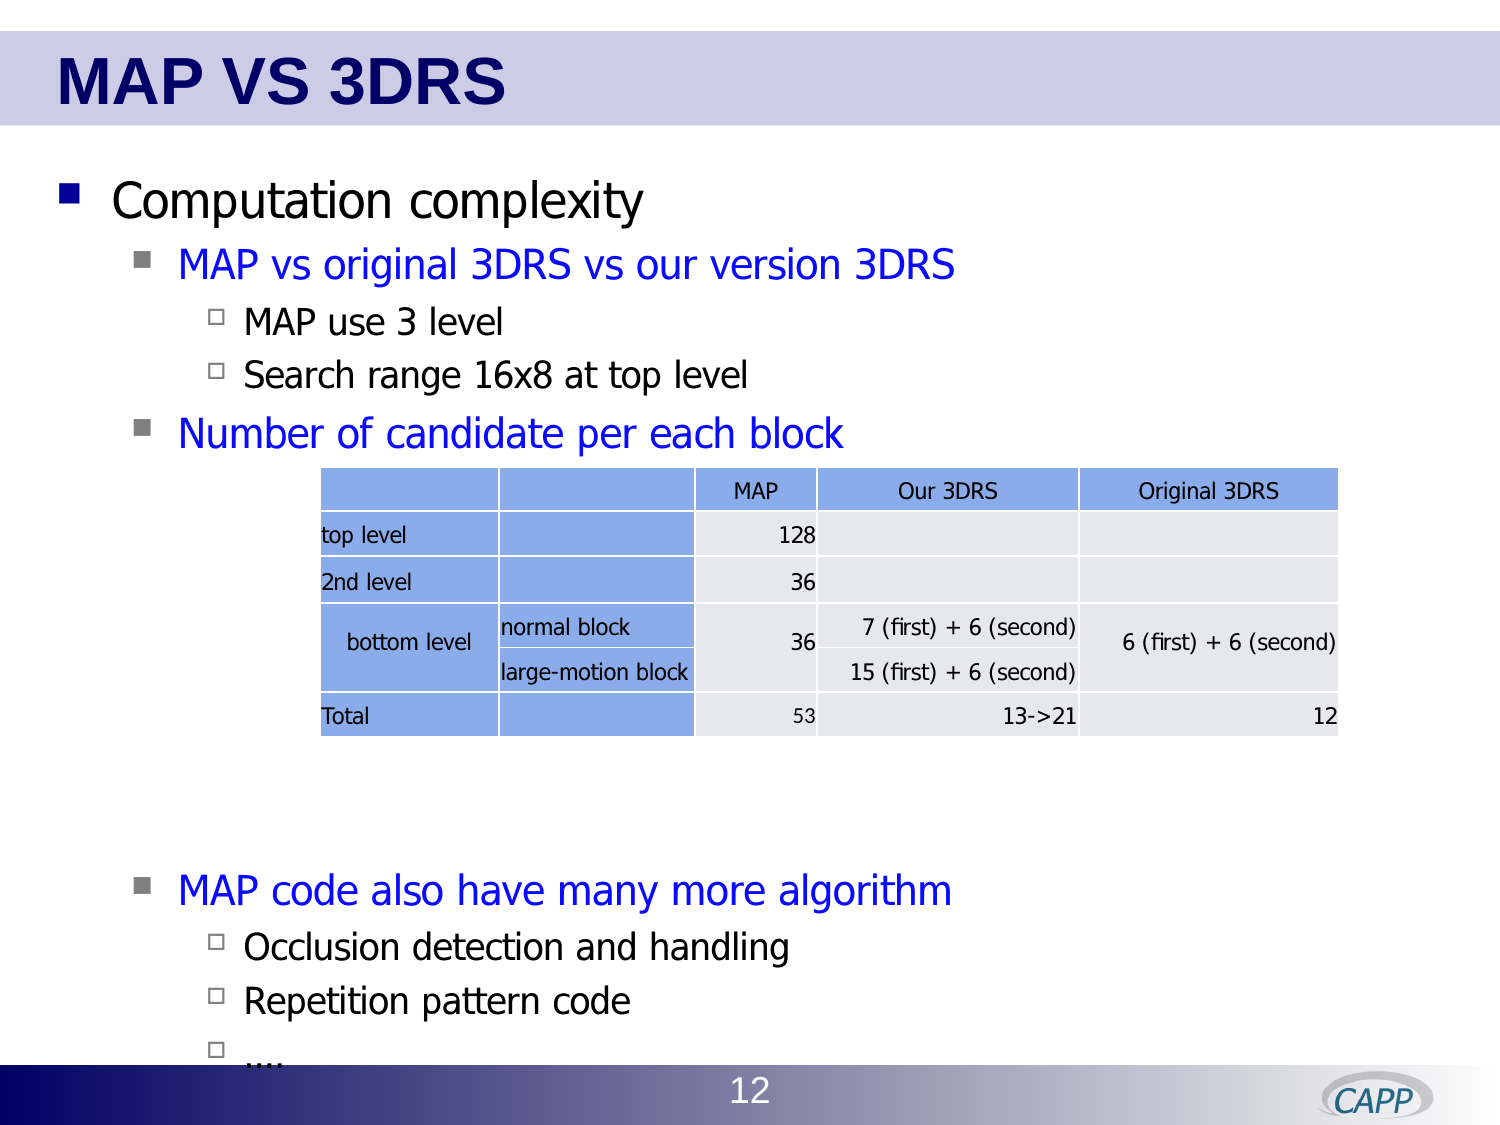

# MAP vs 3DRS
Computation complexity
MAP vs original 3DRS vs our version 3DRS
MAP use 3 level
Search range 16x8 at top level
Number of candidate per each block

MAP code also have many more algorithm
Occlusion detection and handling
Repetition pattern code
….
|  |  | MAP | Our 3DRS | Original 3DRS |
| --- | --- | --- | --- | --- |
| top level |  | 128 |  |  |
| 2nd level |  | 36 |  |  |
| bottom level | normal block | 36 | 7 (first) + 6 (second) | 6 (first) + 6 (second) |
|  | large-motion block |  | 15 (first) + 6 (second) |  |
| Total |  | 53 | 13->21 | 12 |